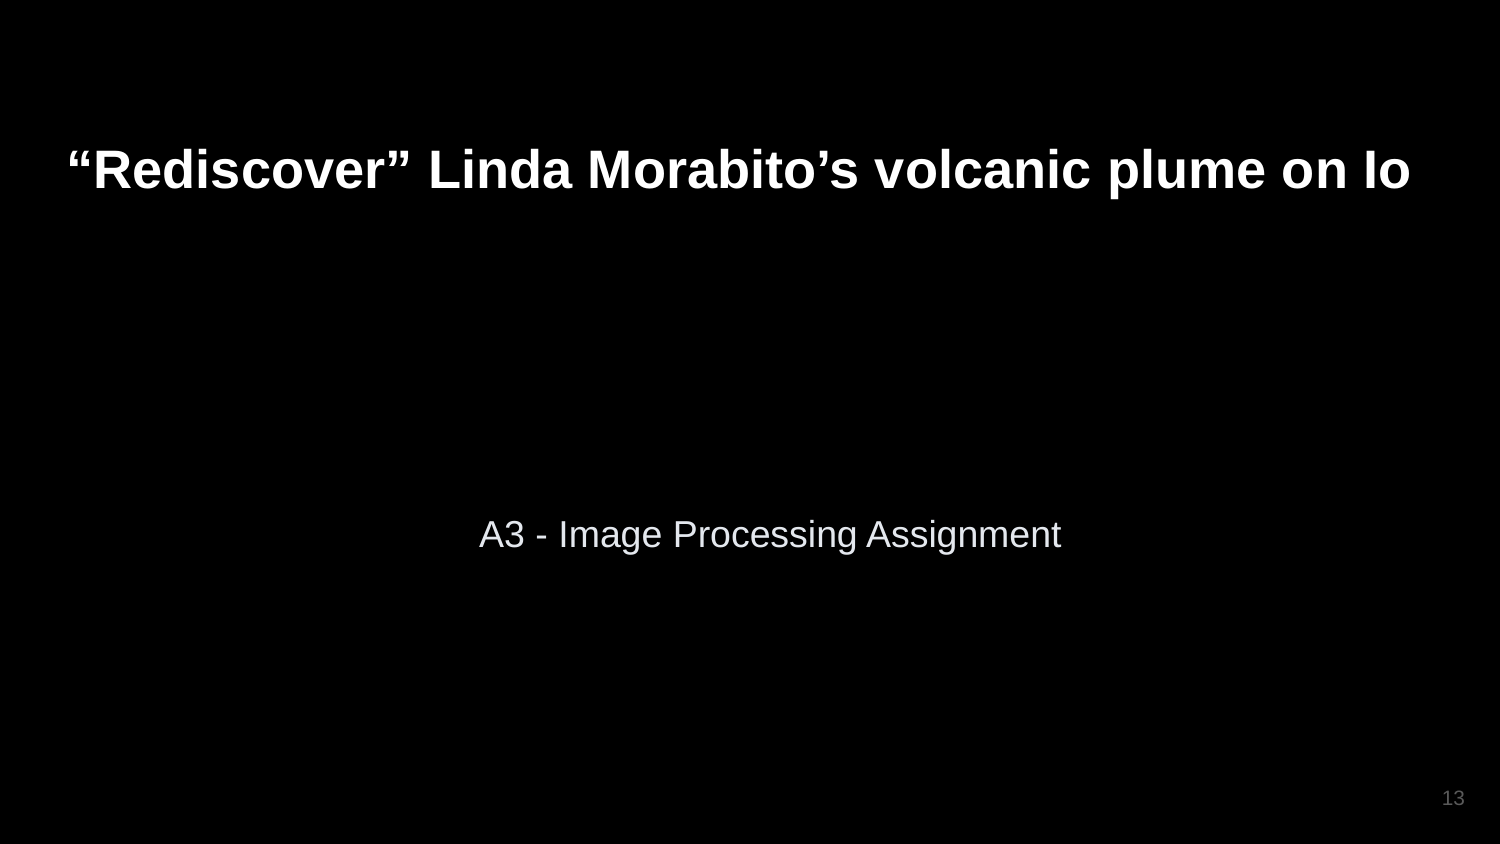

#
“Rediscover” Linda Morabito’s volcanic plume on Io
A3 - Image Processing Assignment
13